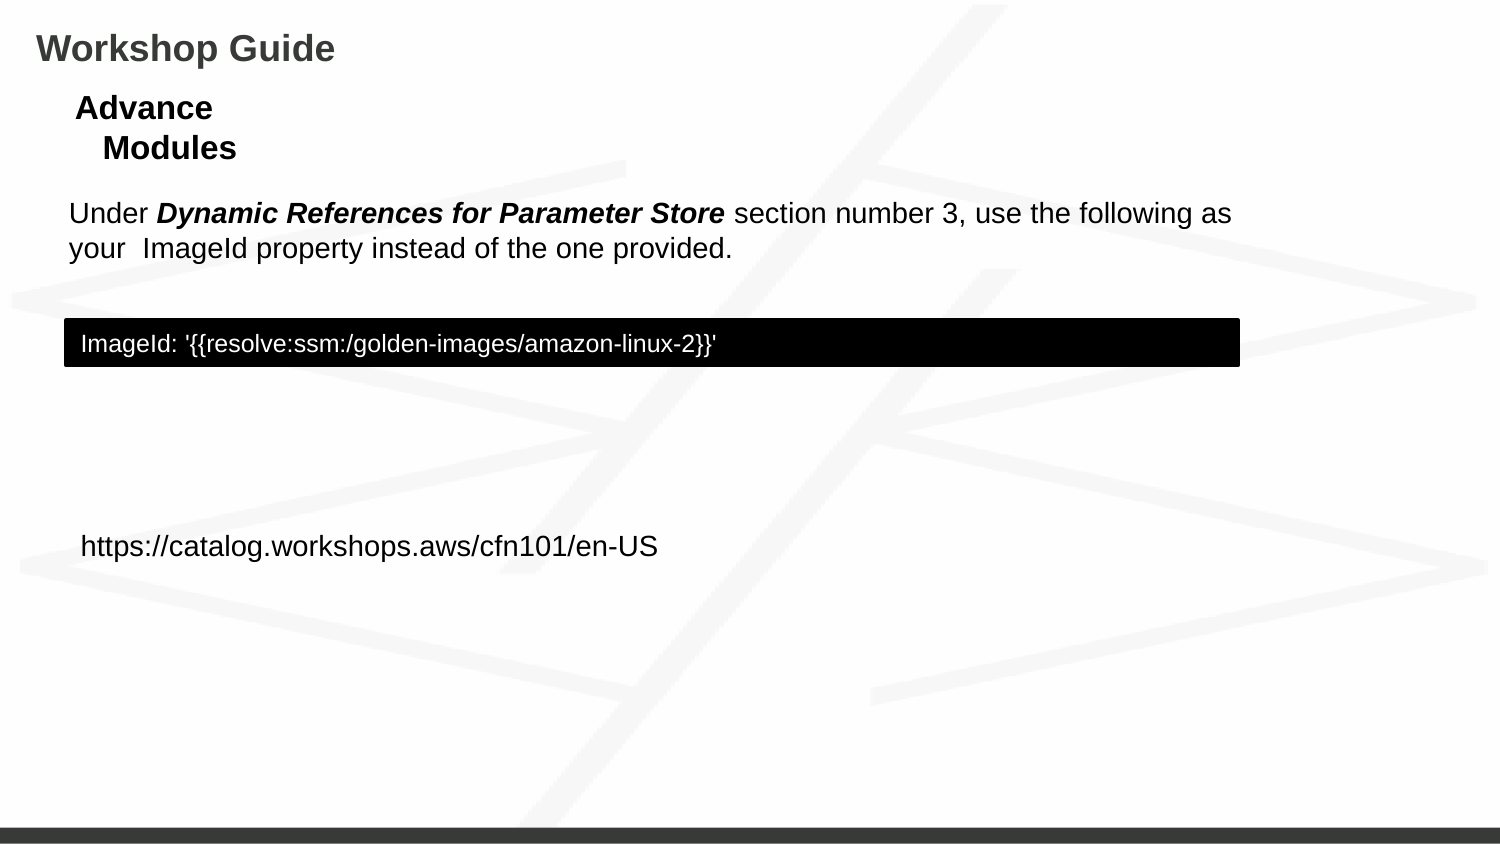

Workshop Guide
Advance
   Modules
Under Dynamic References for Parameter Store section number 3, use the following as your  ImageId property instead of the one provided.

ImageId: '{{resolve:ssm:/golden-images/amazon-linux-2}}'
https://catalog.workshops.aws/cfn101/en-US